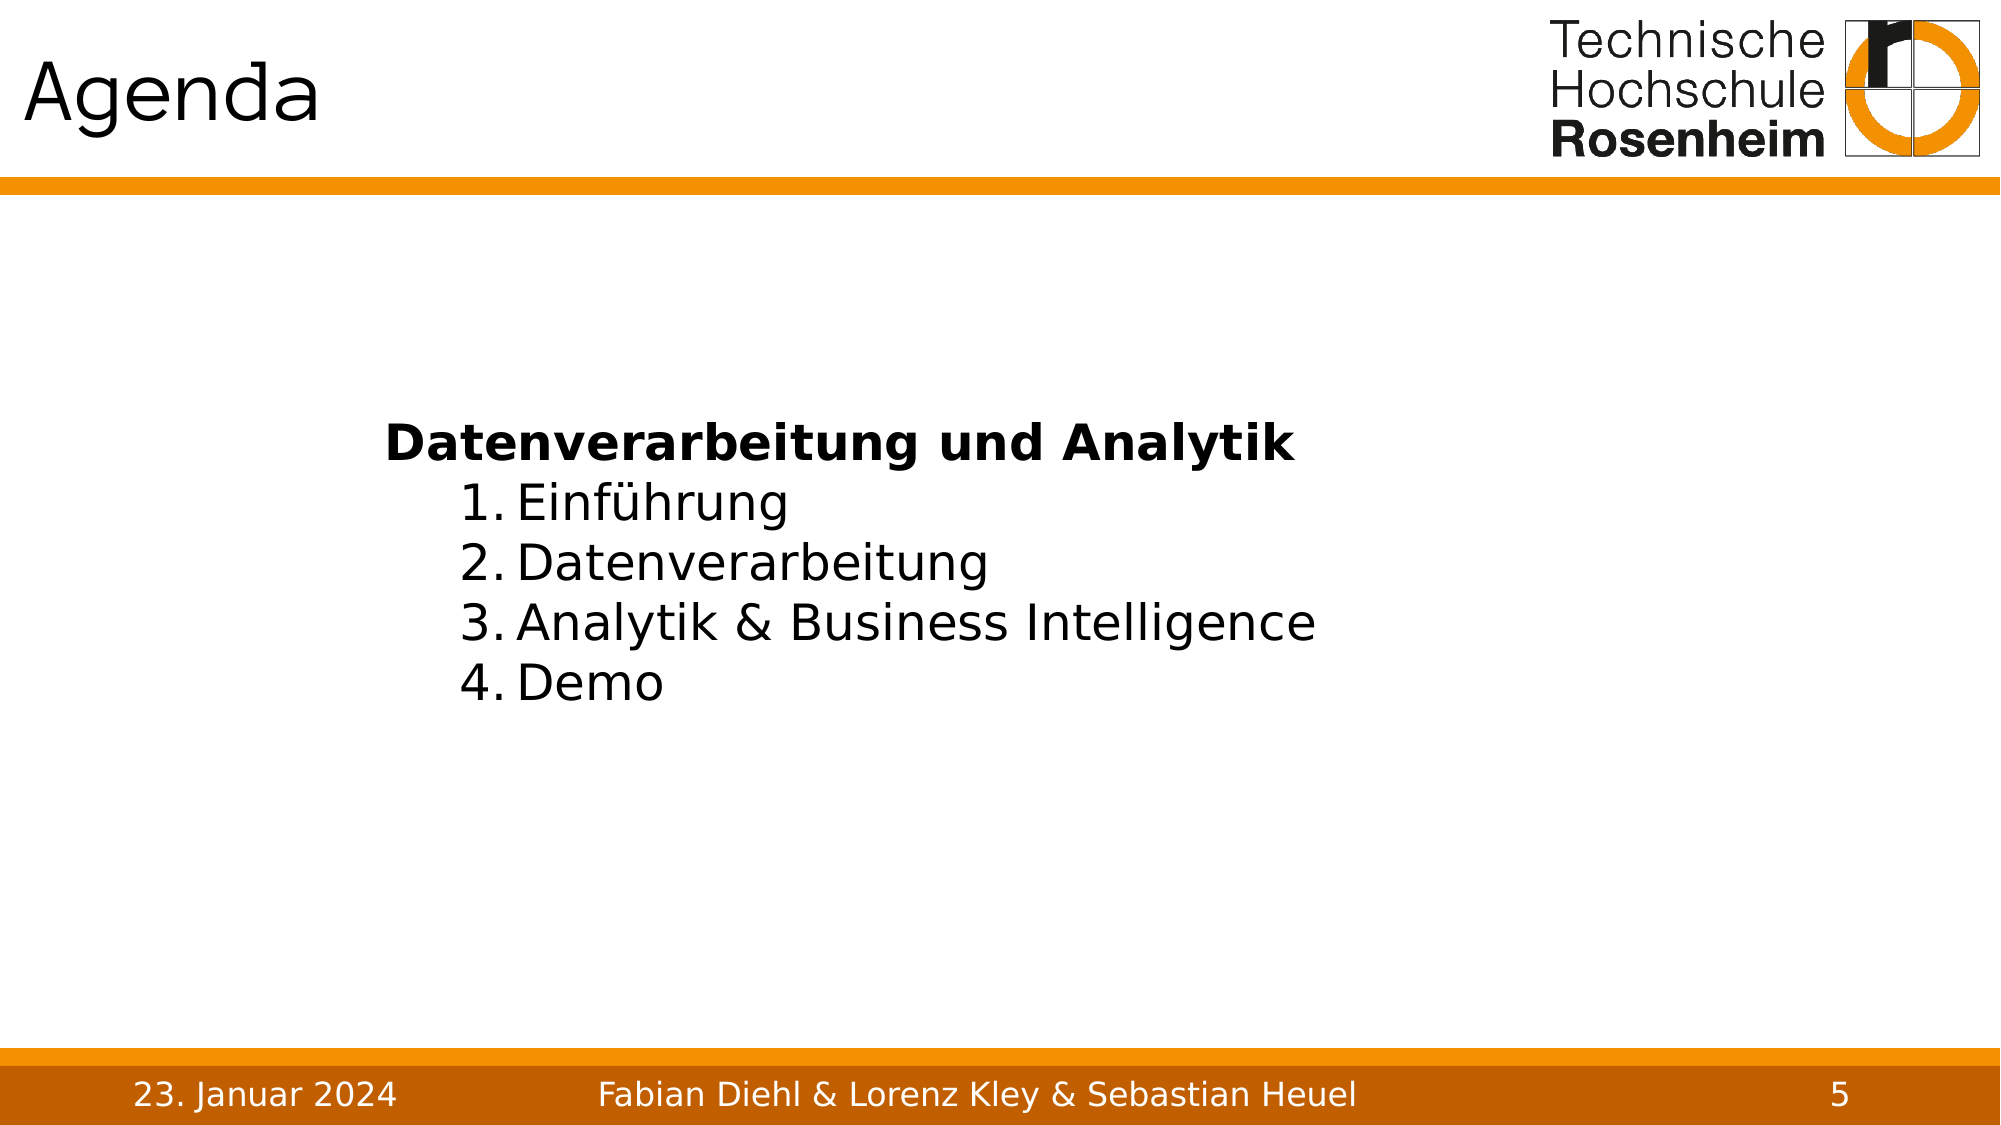

# Agenda
Datenverarbeitung und Analytik
Einführung
Datenverarbeitung
Analytik & Business Intelligence
Demo
23. Januar 2024
Fabian Diehl & Lorenz Kley & Sebastian Heuel
5